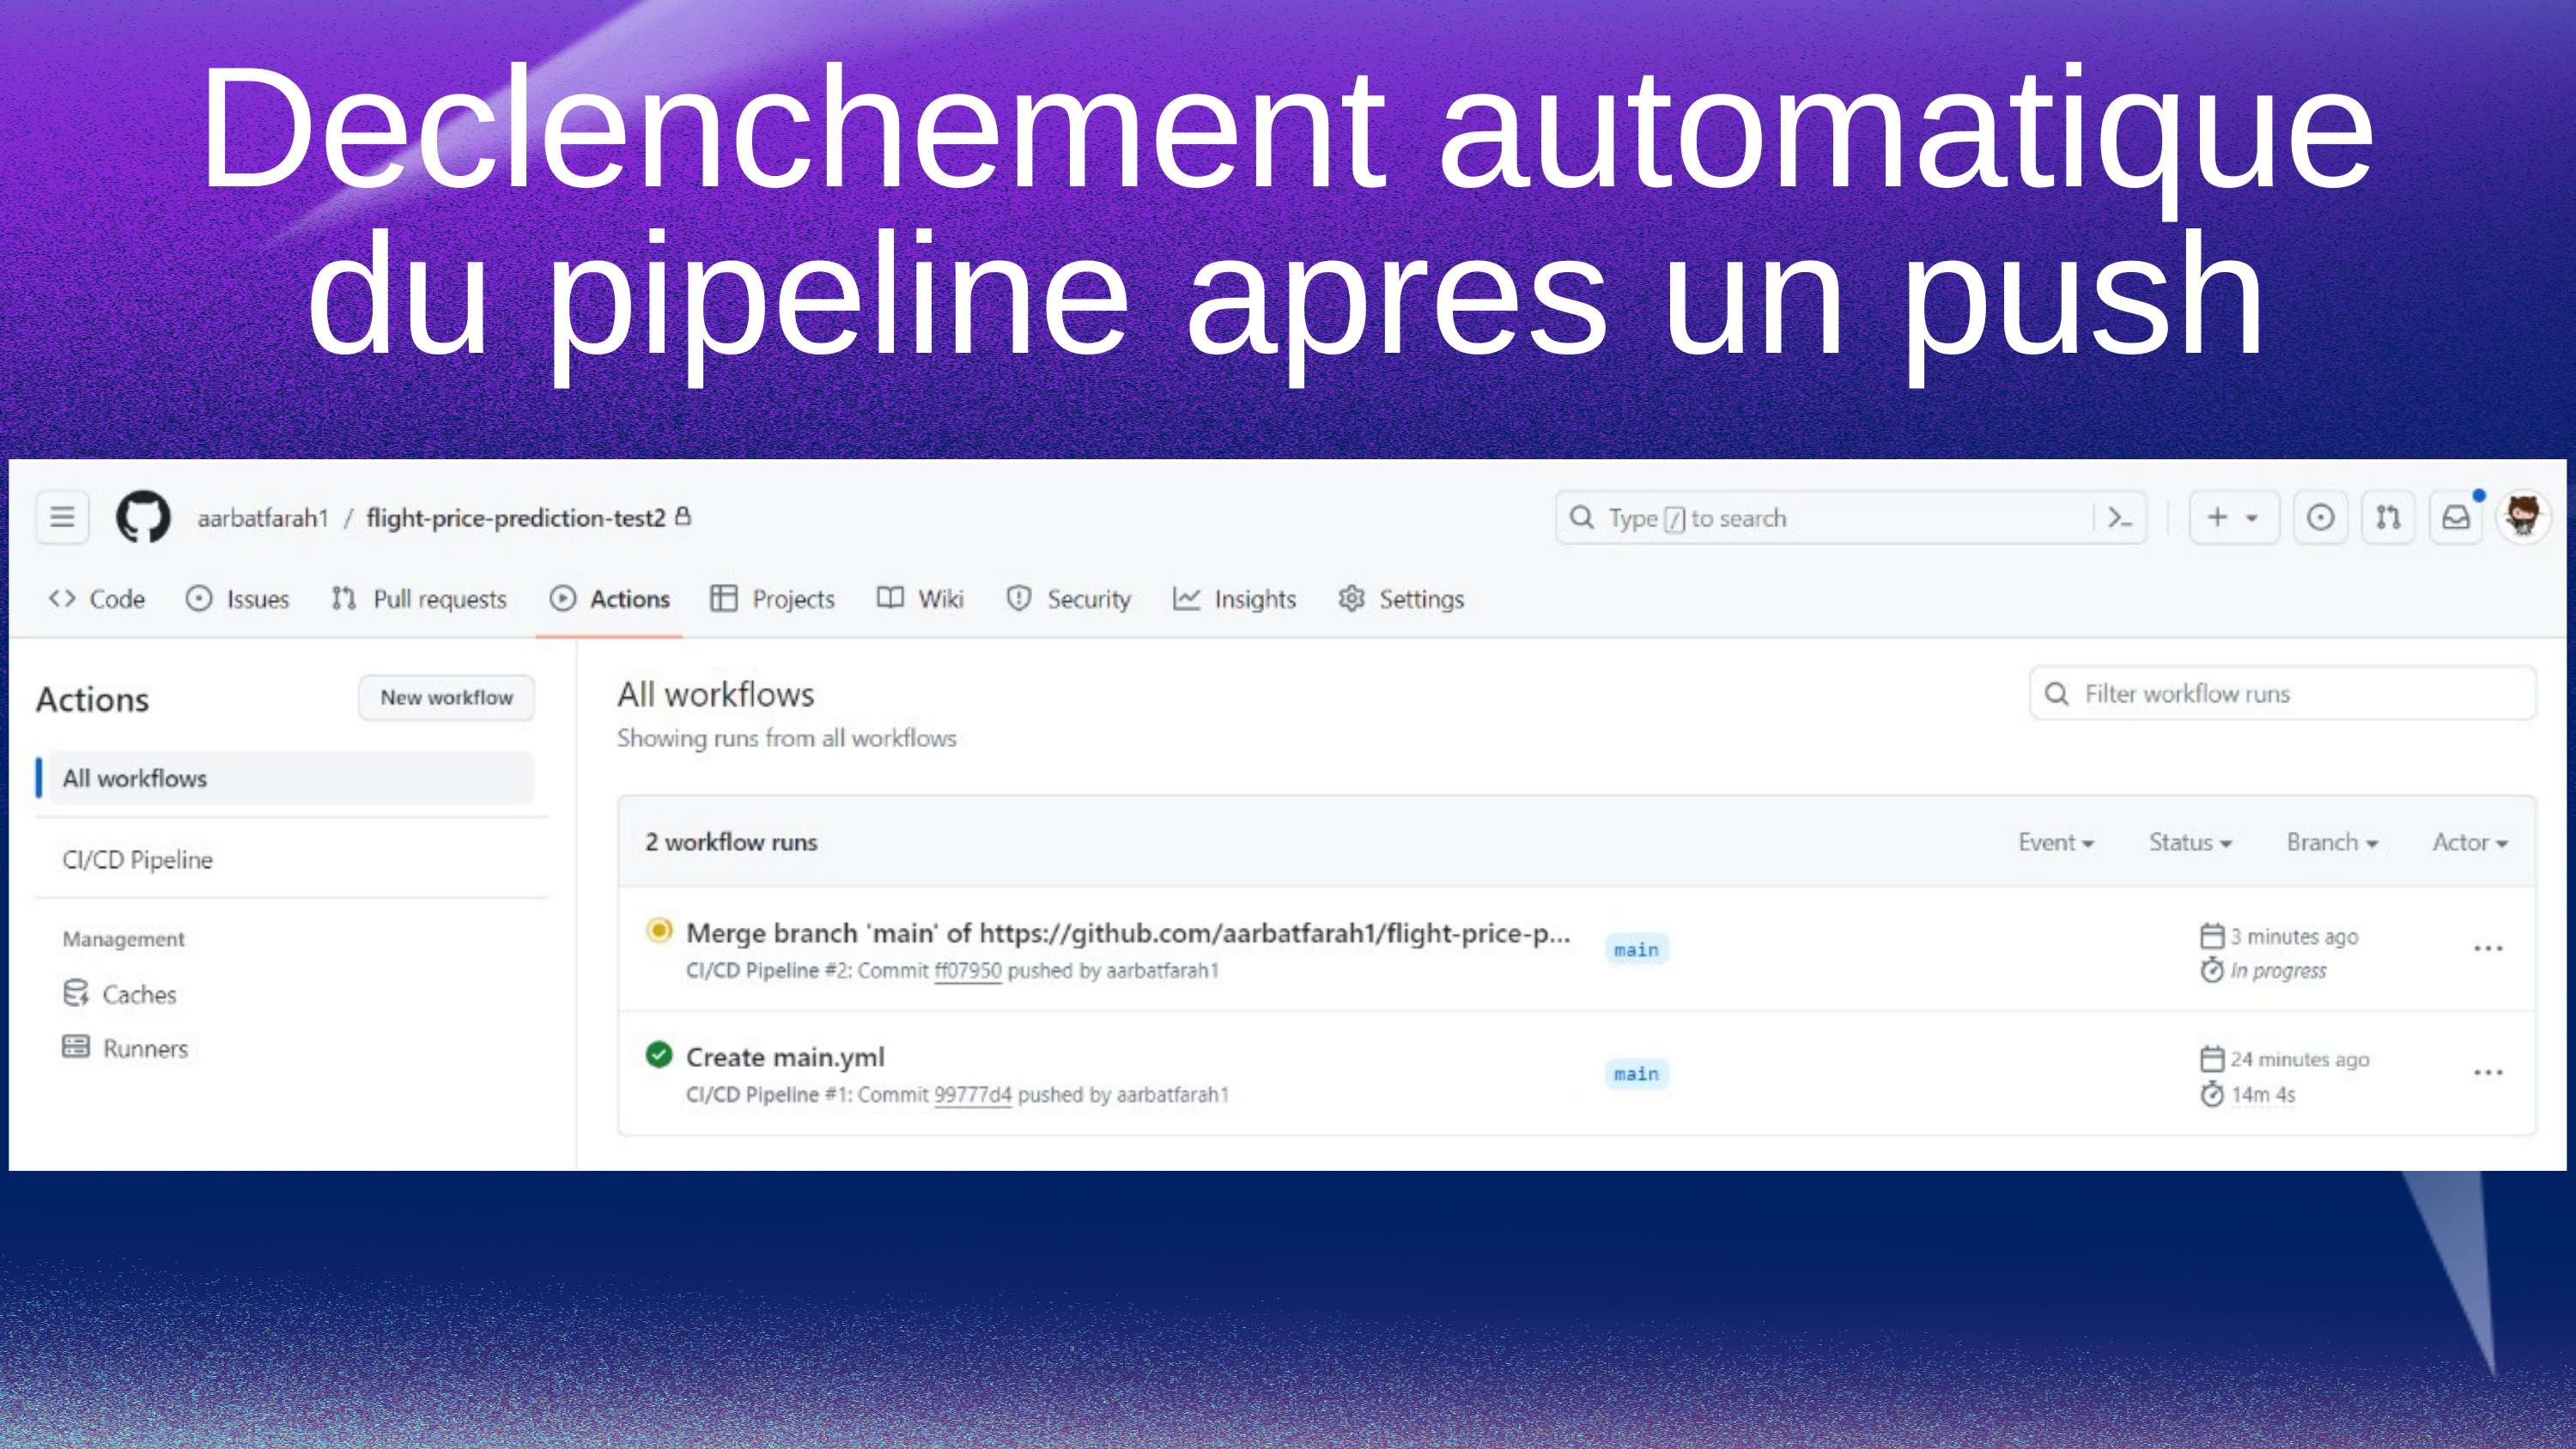

Declenchement automatique du pipeline apres un push